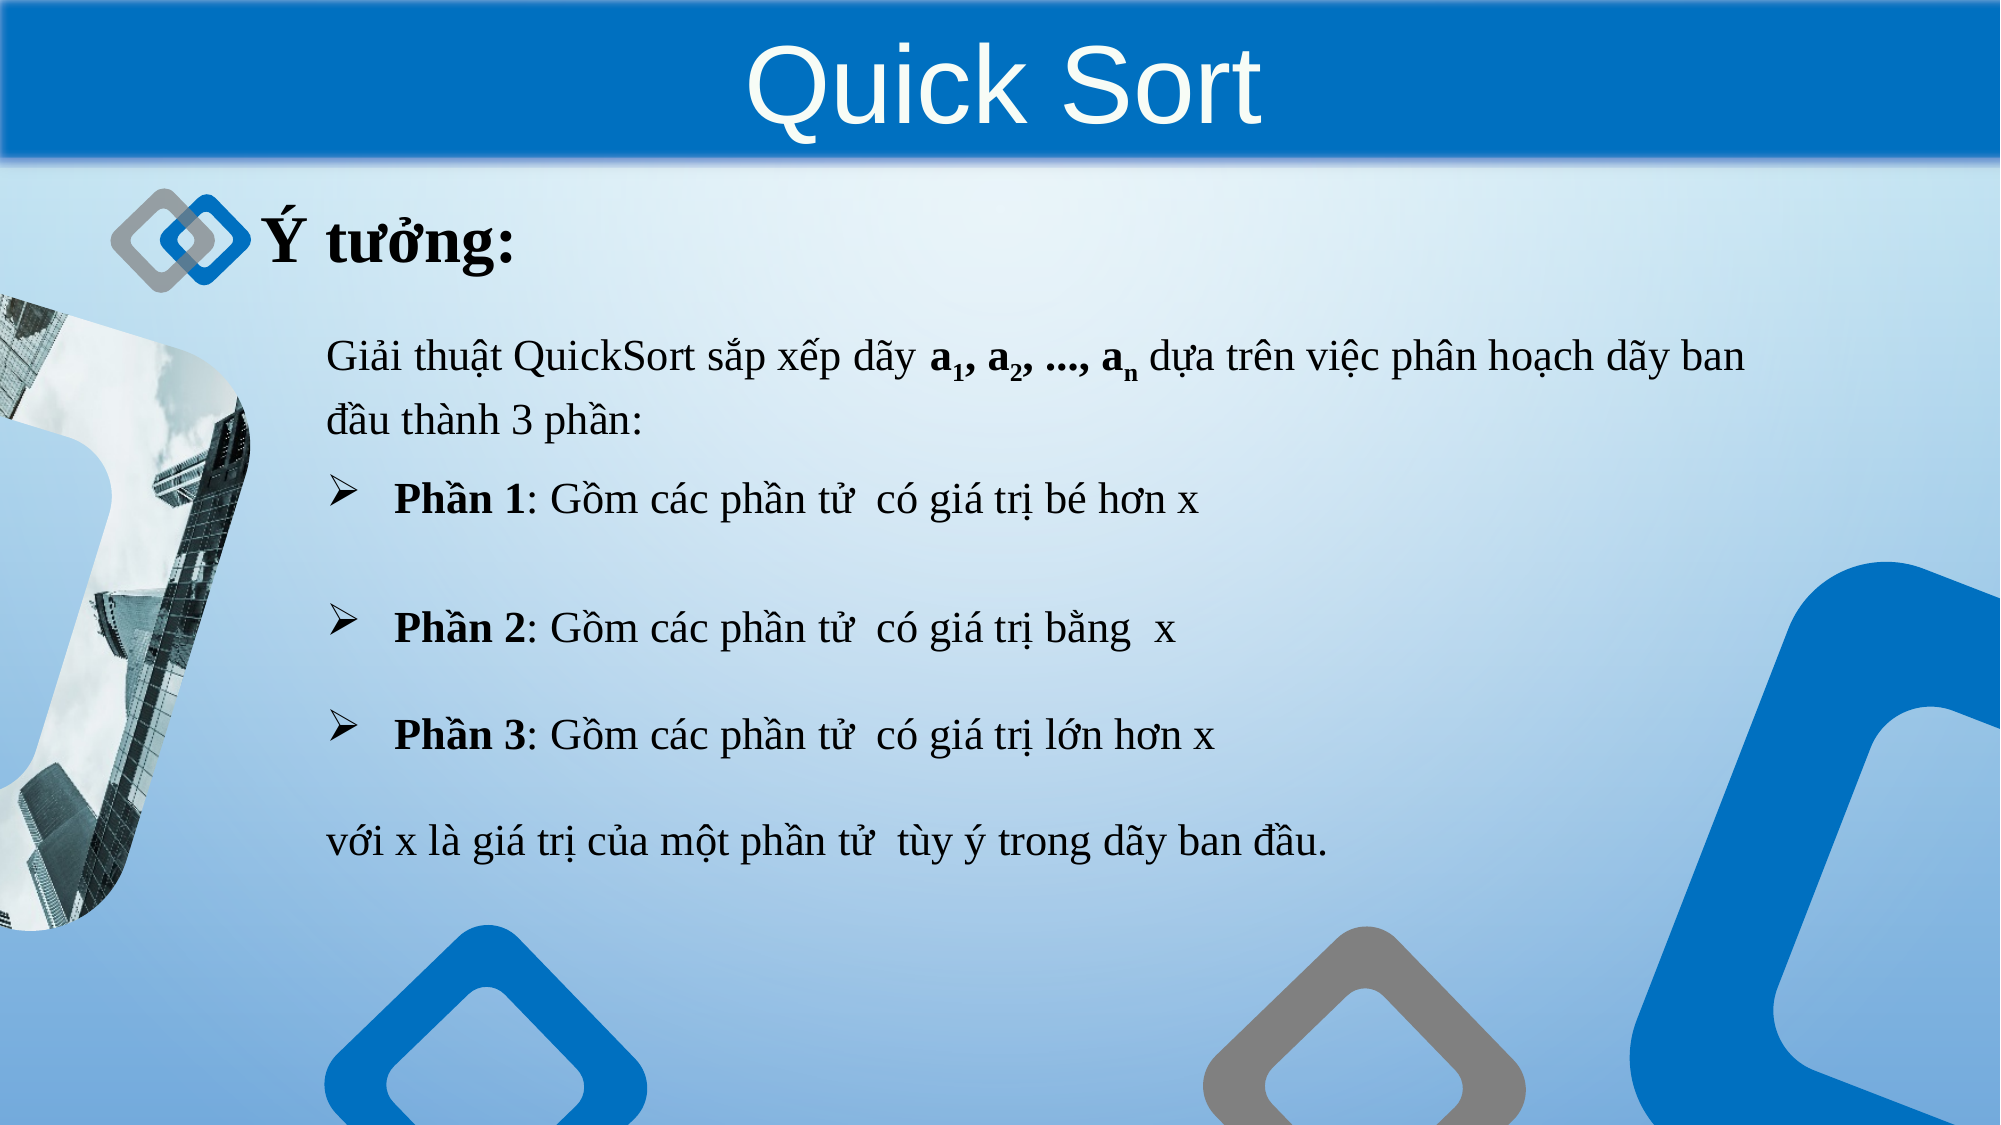

Quick Sort
Ý tưởng:

Giải thuật QuickSort sắp xếp dãy a1, a2, ..., an dựa trên việc phân hoạch dãy ban đầu thành 3 phần:
 Phần 1: Gồm các phần tử  có giá trị bé hơn x
 Phần 2: Gồm các phần tử  có giá trị bằng  x
 Phần 3: Gồm các phần tử  có giá trị lớn hơn x
với x là giá trị của một phần tử  tùy ý trong dãy ban đầu.